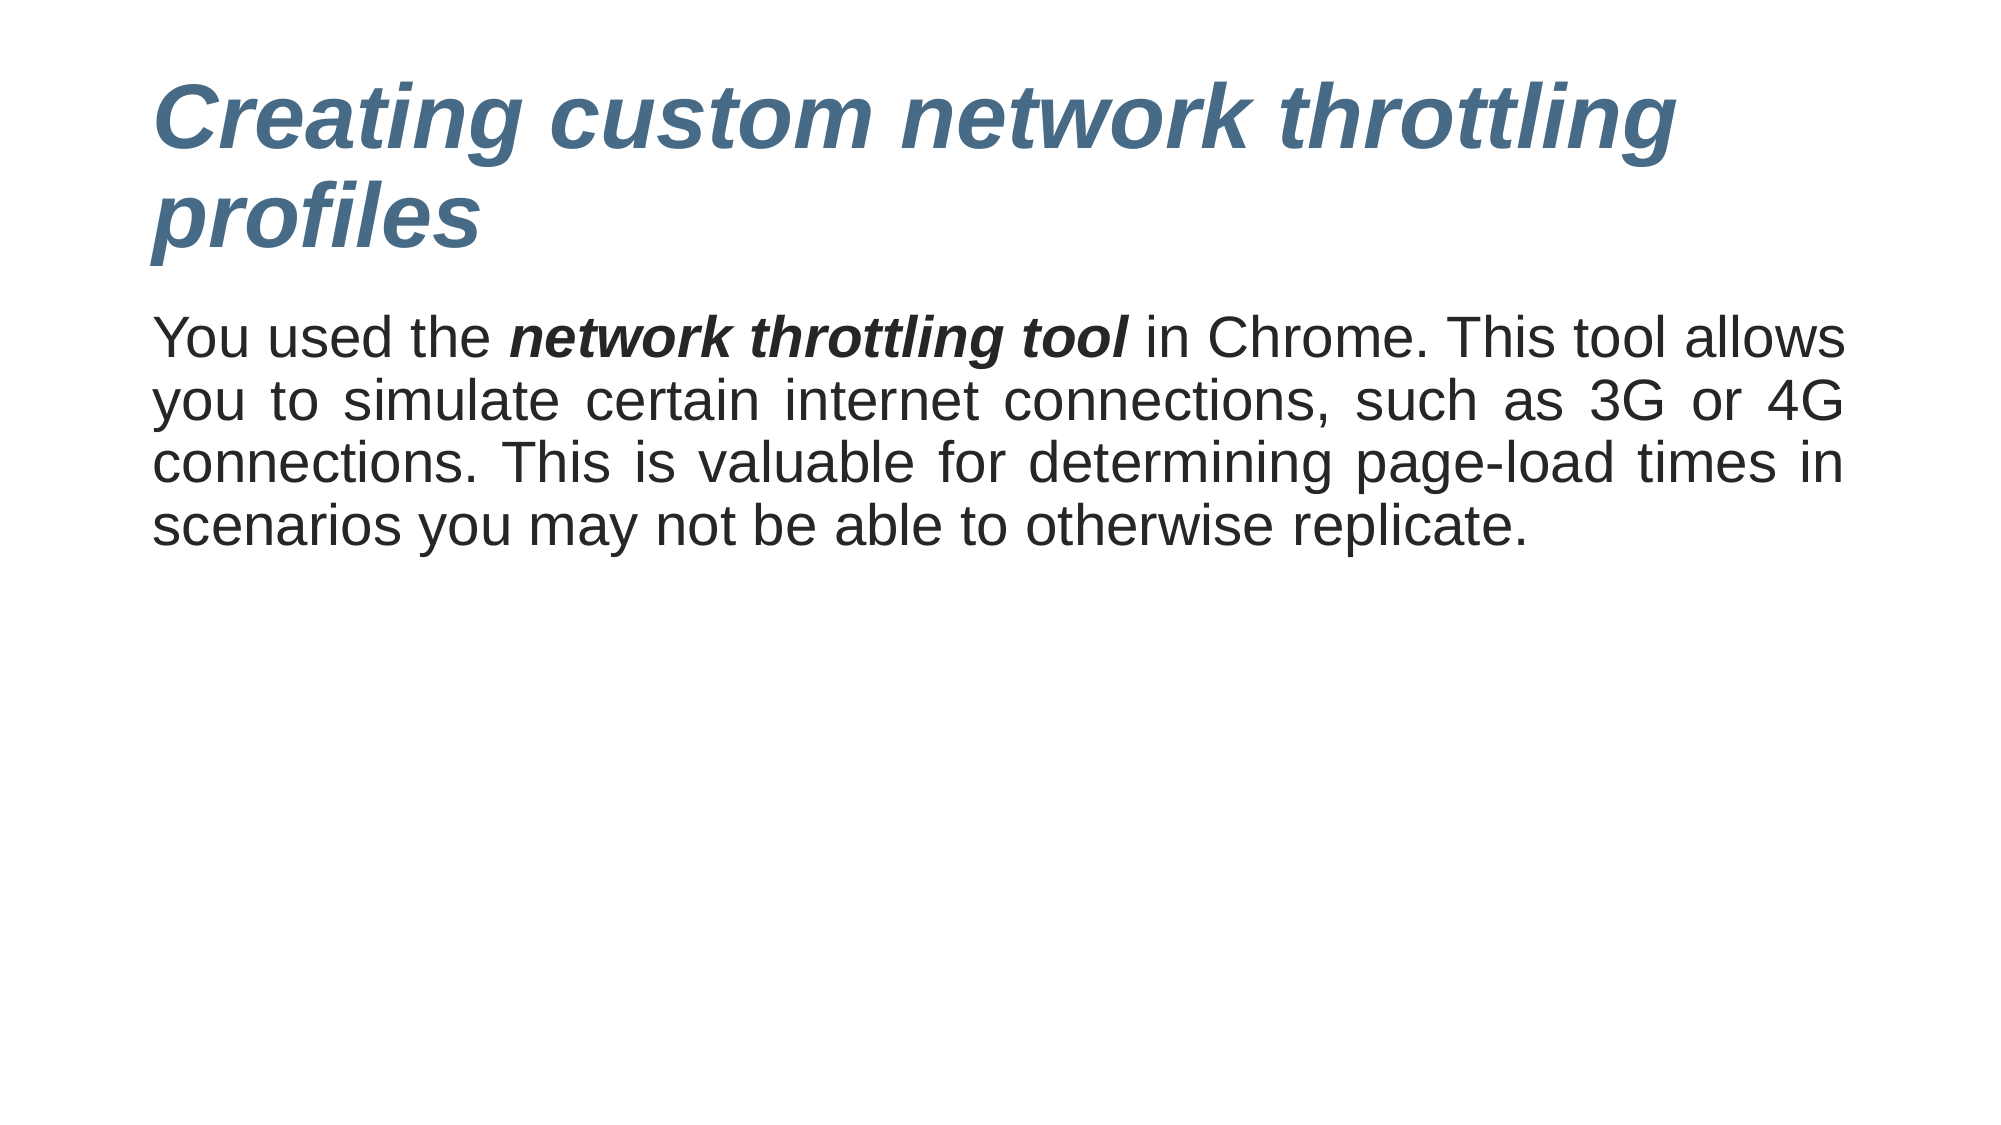

# Creating custom network throttling profiles
You used the network throttling tool in Chrome. This tool allows you to simulate certain internet connections, such as 3G or 4G connections. This is valuable for determining page-load times in scenarios you may not be able to otherwise replicate.